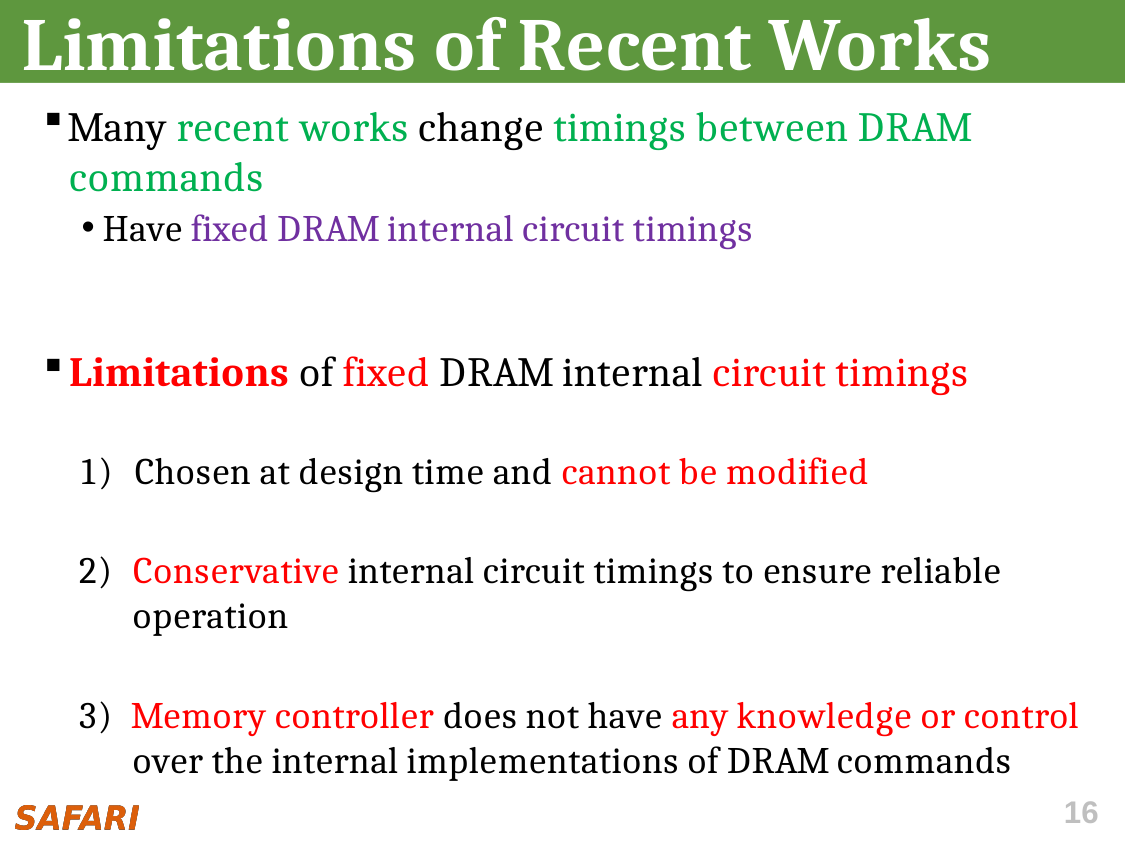

# Limitations of Recent Works
Many recent works change timings between DRAM commands
Have fixed DRAM internal circuit timings

Limitations of fixed DRAM internal circuit timings

Chosen at design time and cannot be modified

Conservative internal circuit timings to ensure reliable operation

Memory controller does not have any knowledge or control over the internal implementations of DRAM commands
16